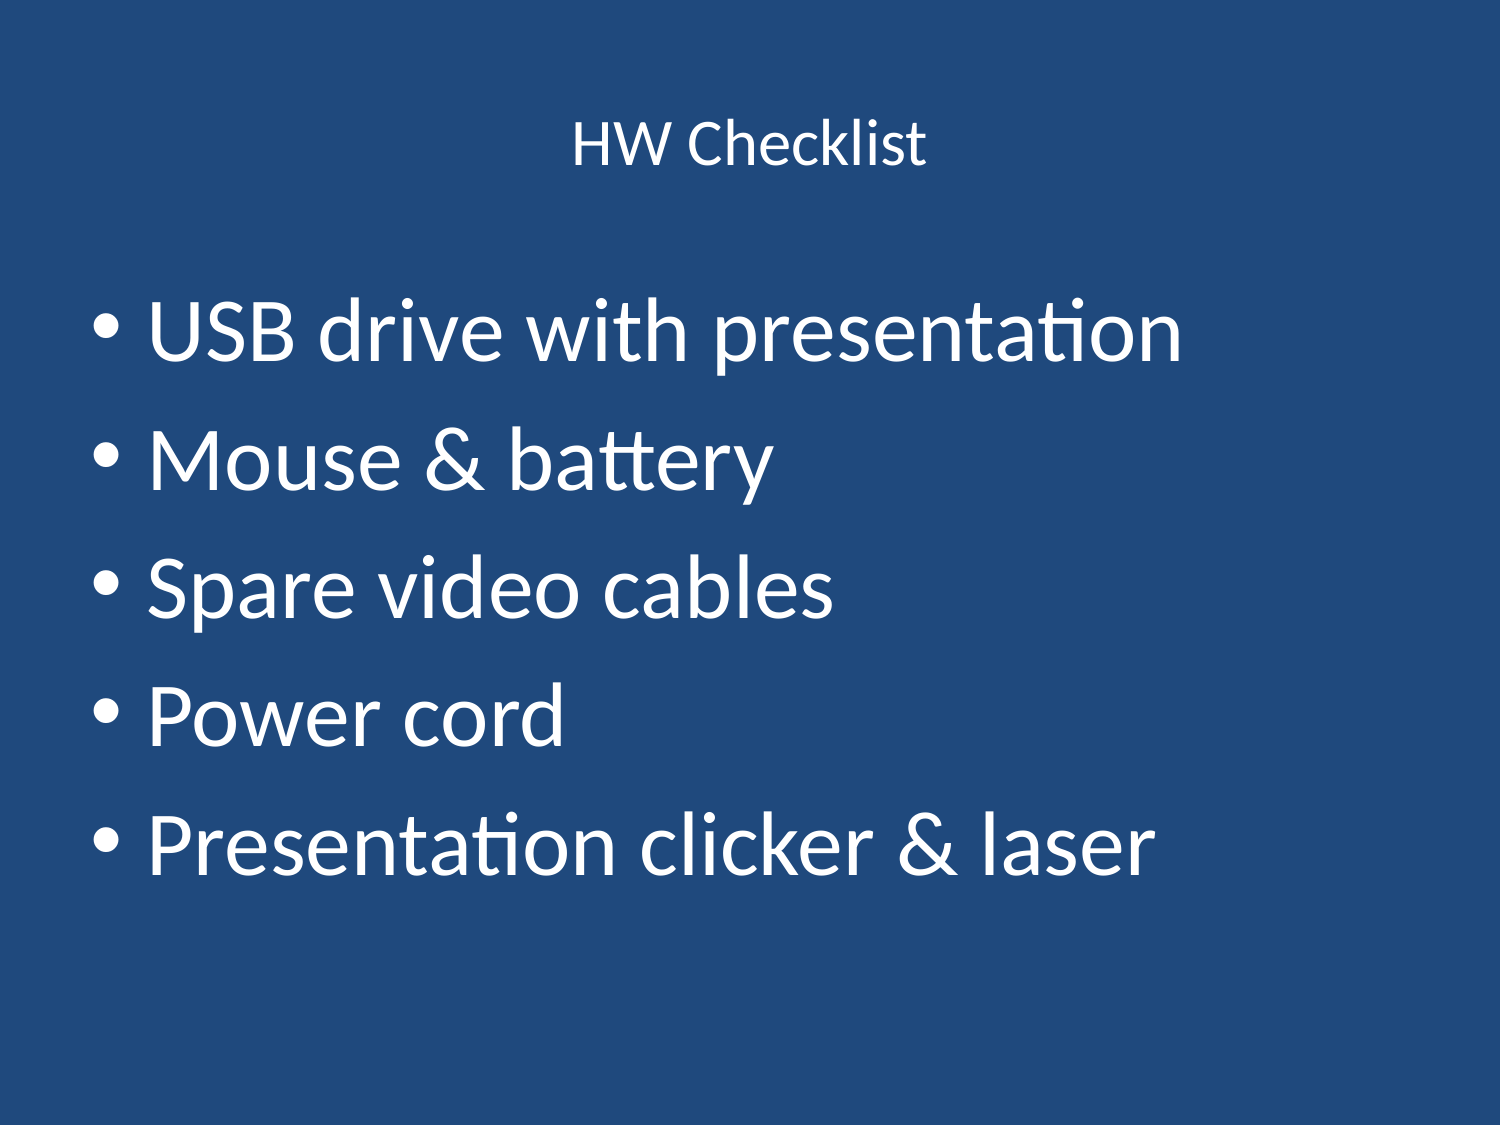

# HW Checklist
USB drive with presentation
Mouse & battery
Spare video cables
Power cord
Presentation clicker & laser